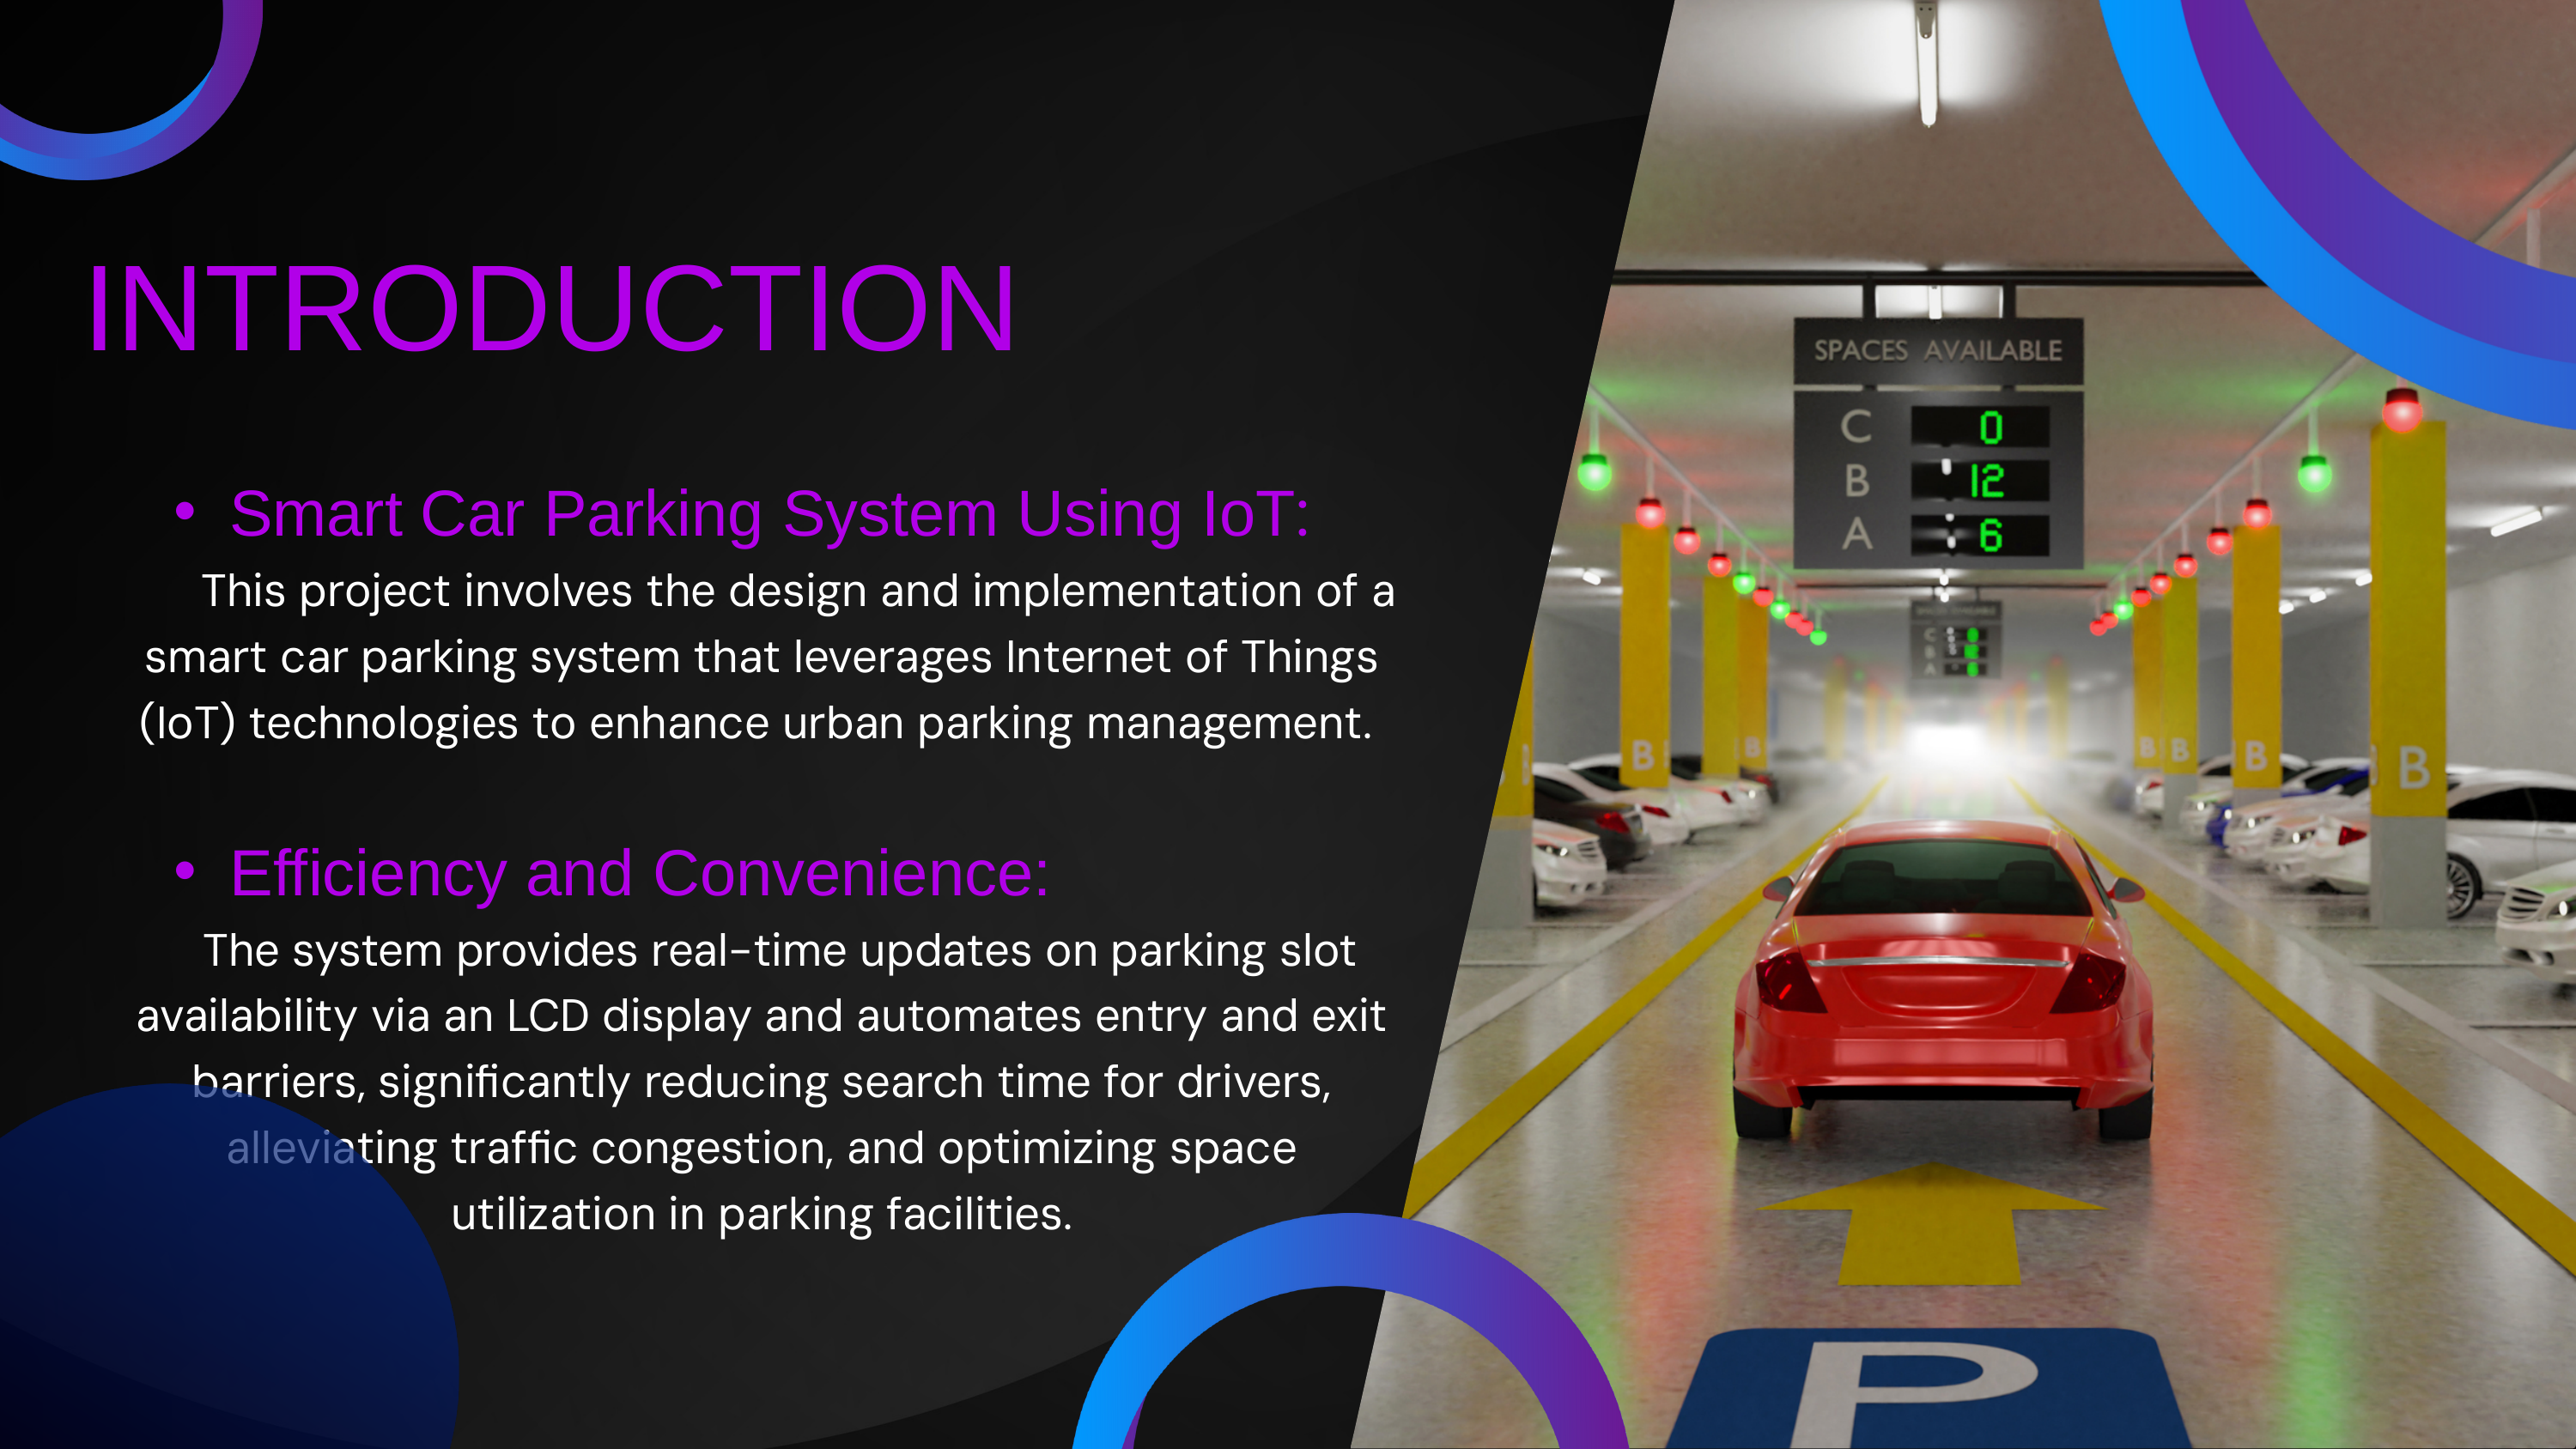

INTRODUCTION
Smart Car Parking System Using IoT:
      This project involves the design and implementation of a smart car parking system that leverages Internet of Things (IoT) technologies to enhance urban parking management.

Efficiency and Convenience:
   The system provides real-time updates on parking slot availability via an LCD display and automates entry and exit barriers, significantly reducing search time for drivers, alleviating traffic congestion, and optimizing space utilization in parking facilities.